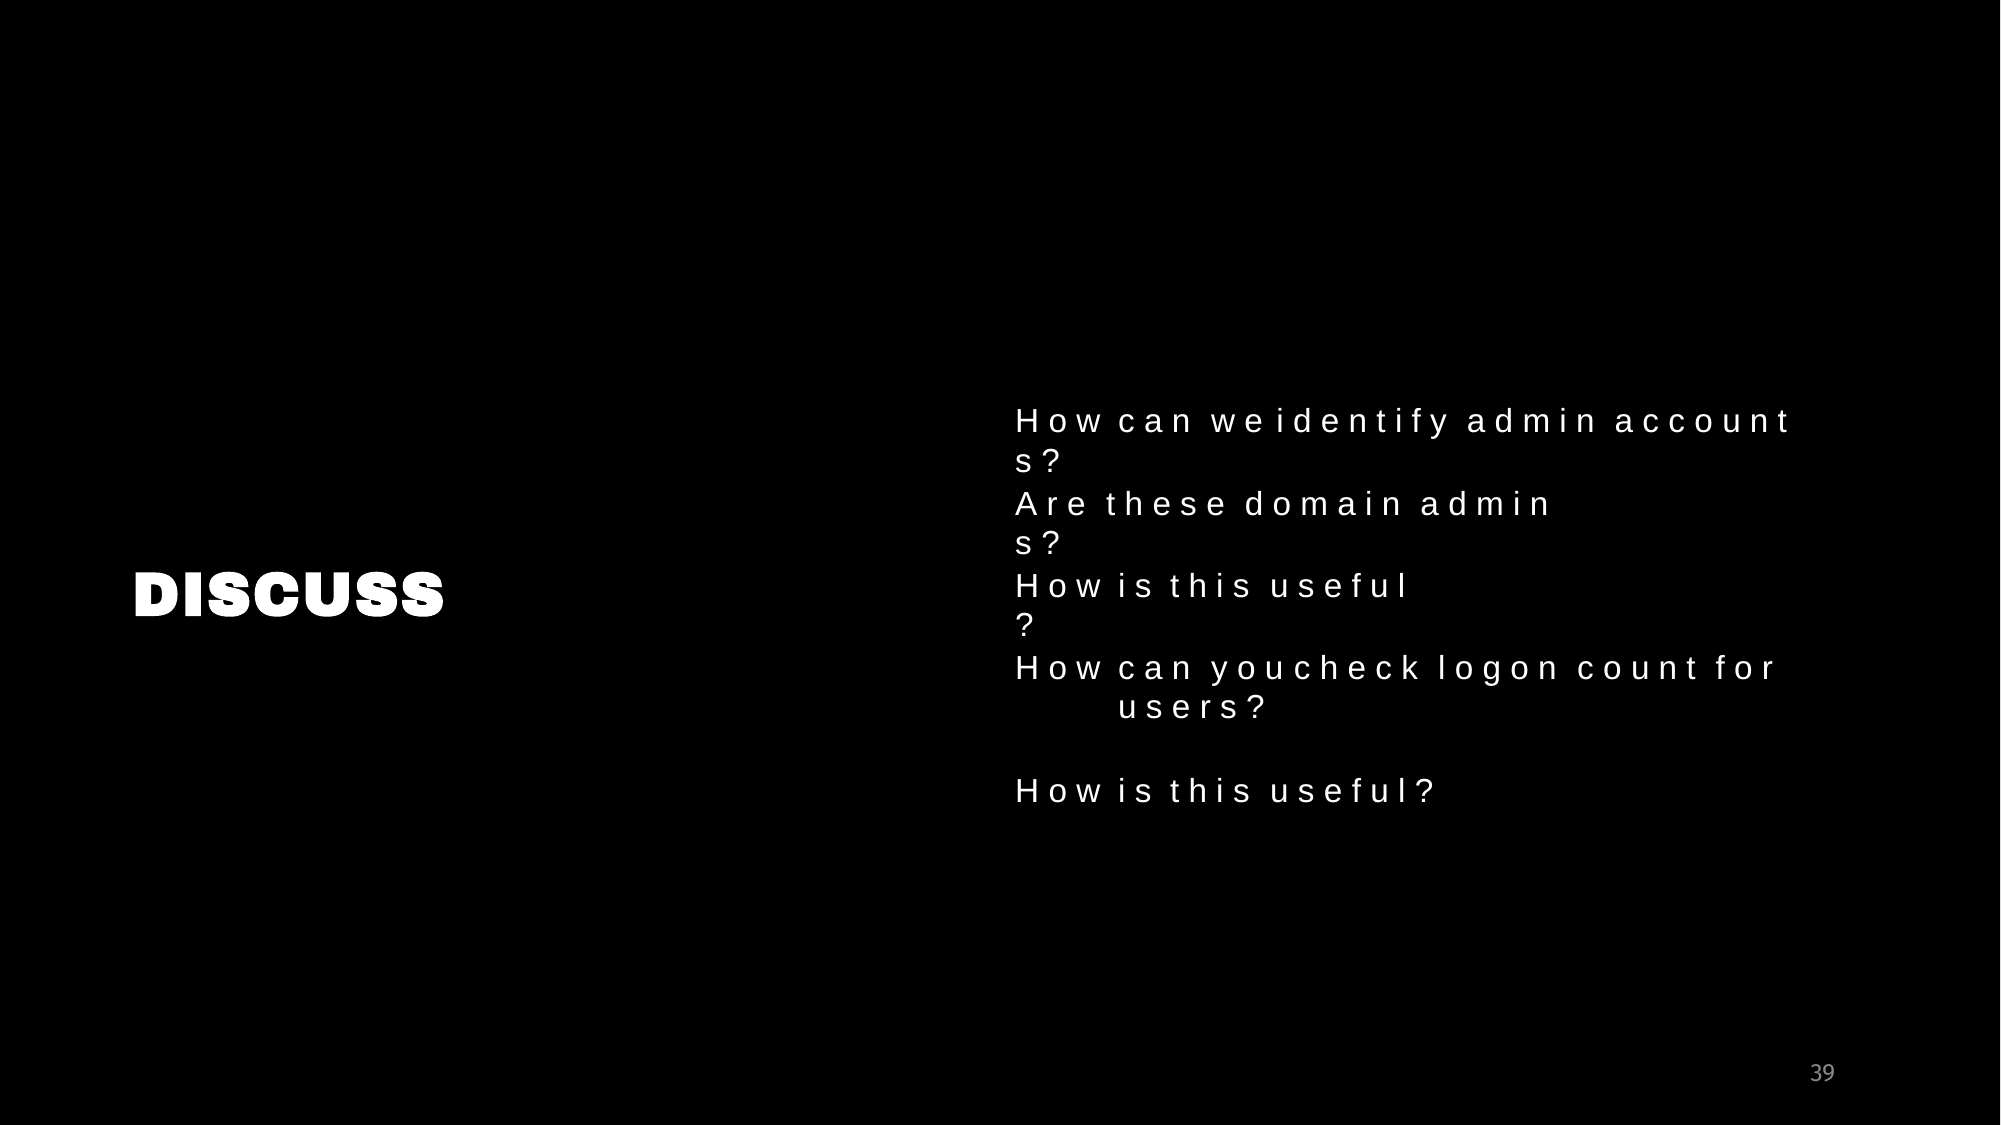

# H o w	c a n  w e	i d e n t i f y  a d m i n  a c c o u n t s ?
A r e  t h e s e  d o m a i n  a d m i n s ?
DISCUSS
H o w	i s	t h i s  u s e f u l ?
H o w	c a n  y o u	c h e c k  l o g o n  c o u n t  f o r	u s e r s ?

H o w	i s	t h i s  u s e f u l ?
39